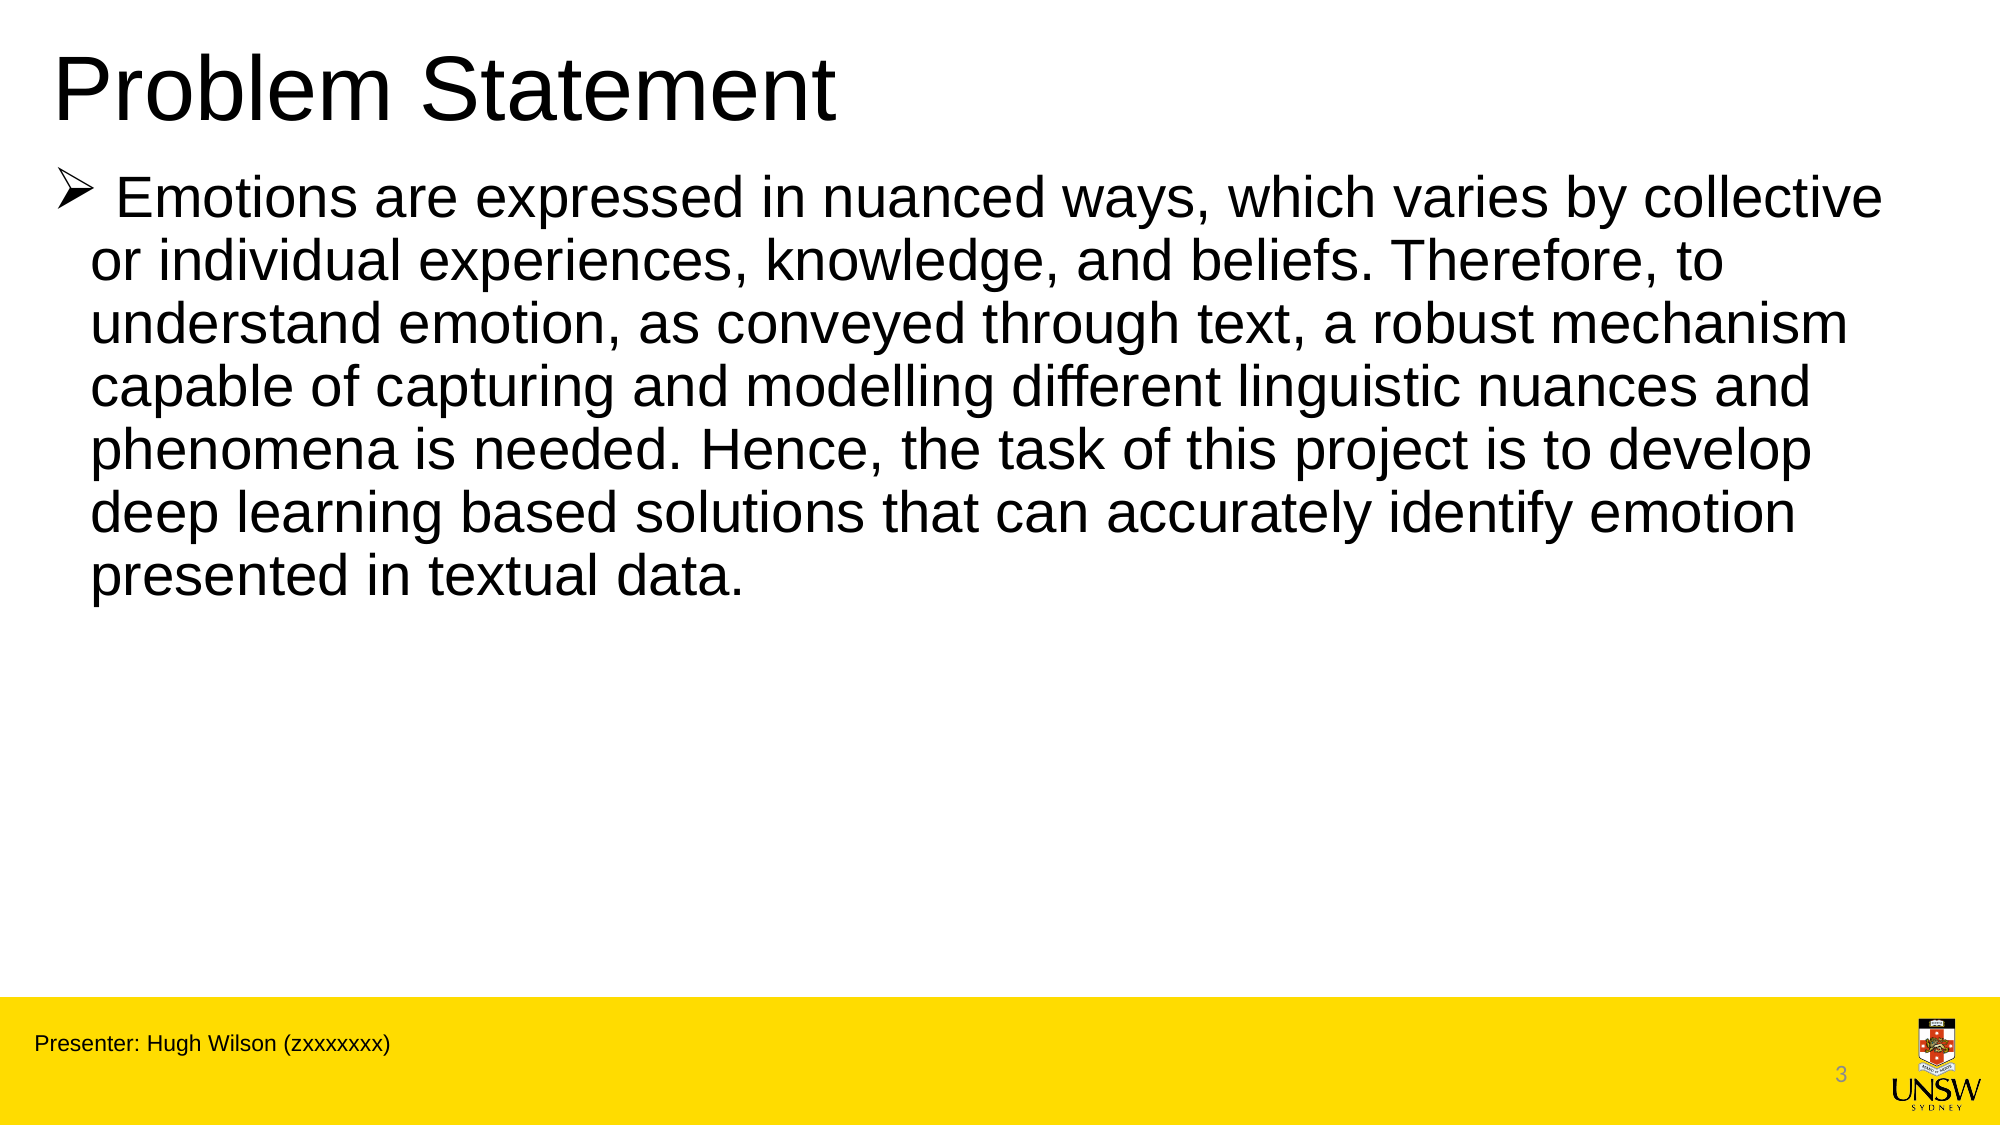

# Problem Statement
 Emotions are expressed in nuanced ways, which varies by collective or individual experiences, knowledge, and beliefs. Therefore, to understand emotion, as conveyed through text, a robust mechanism capable of capturing and modelling different linguistic nuances and phenomena is needed. Hence, the task of this project is to develop deep learning based solutions that can accurately identify emotion presented in textual data.
Presenter: Hugh Wilson (zxxxxxxx)
3